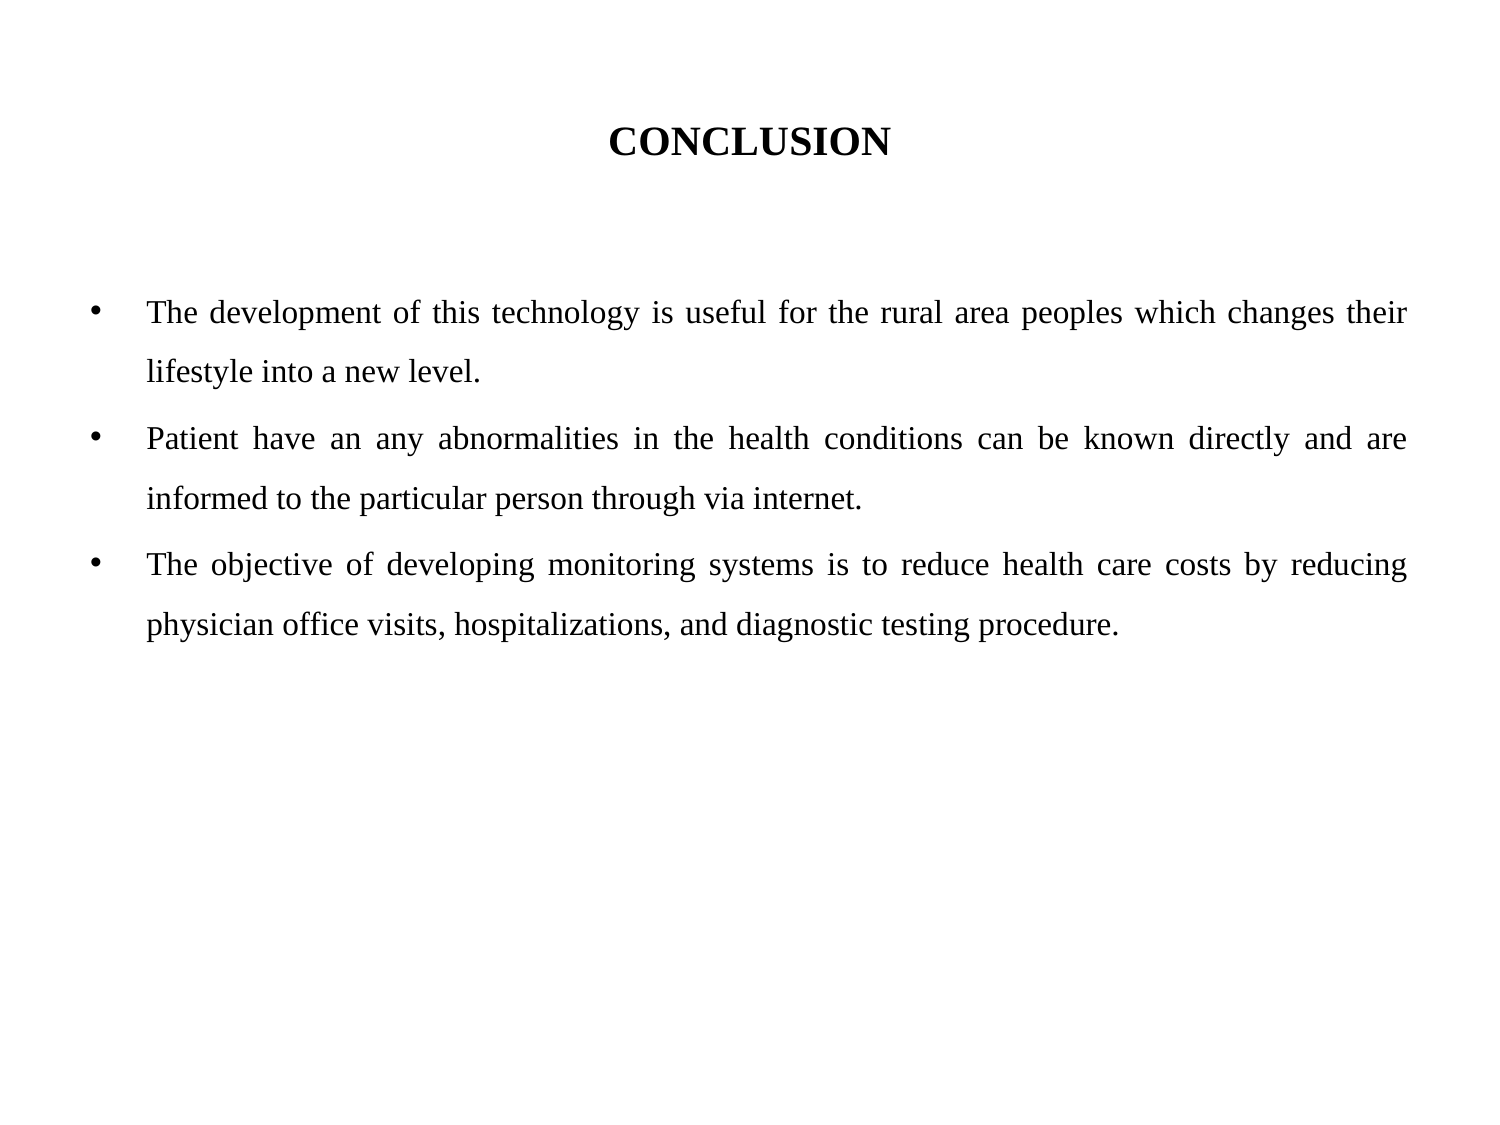

# CONCLUSION
The development of this technology is useful for the rural area peoples which changes their lifestyle into a new level.
Patient have an any abnormalities in the health conditions can be known directly and are informed to the particular person through via internet.
The objective of developing monitoring systems is to reduce health care costs by reducing physician office visits, hospitalizations, and diagnostic testing procedure.